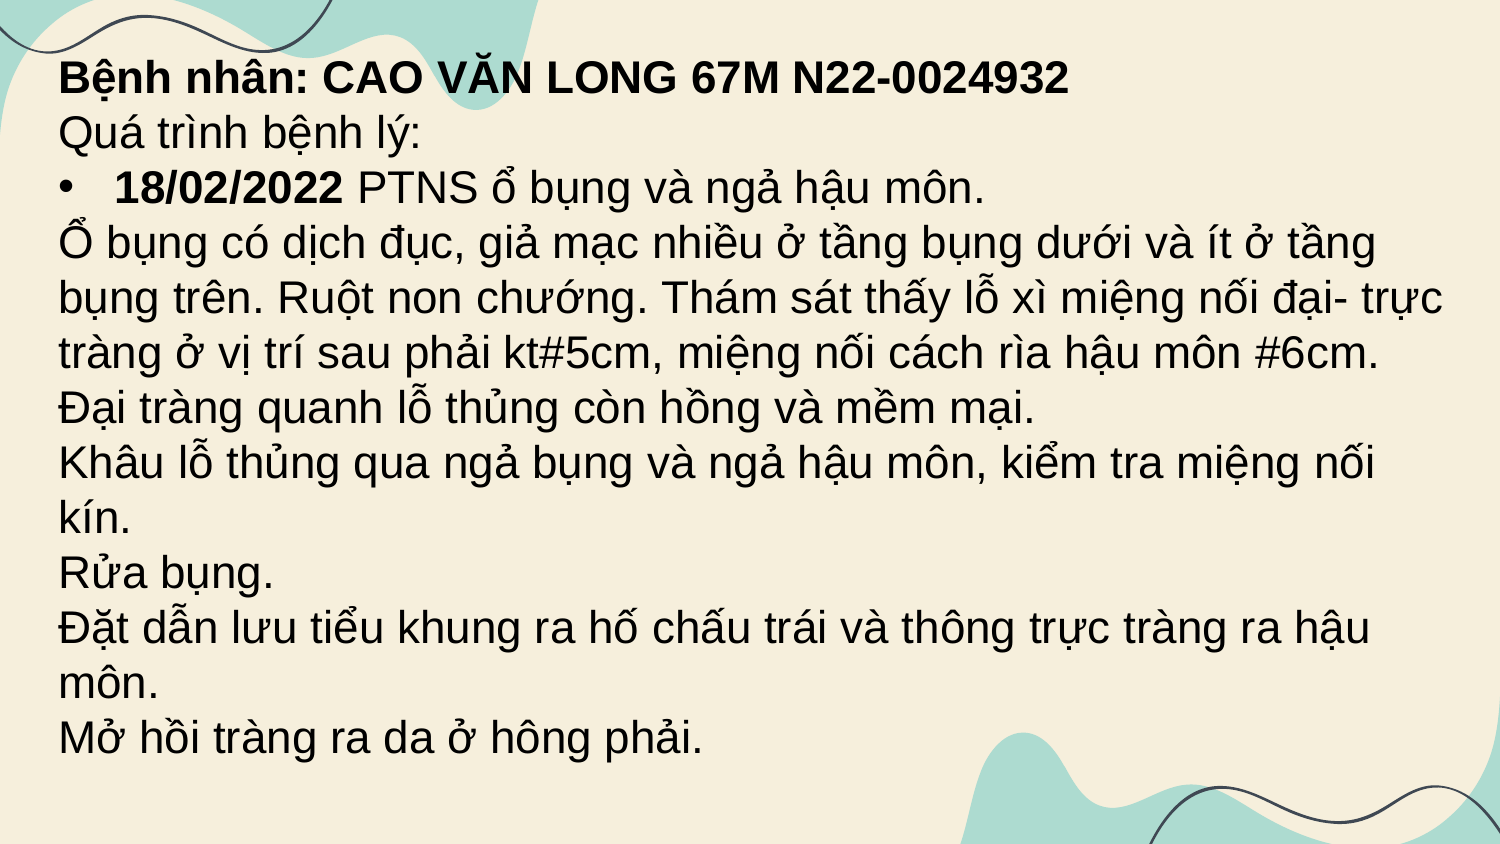

Bệnh nhân: CAO VĂN LONG 67M N22-0024932
Quá trình bệnh lý:
18/02/2022 PTNS ổ bụng và ngả hậu môn.
Ổ bụng có dịch đục, giả mạc nhiều ở tầng bụng dưới và ít ở tầng bụng trên. Ruột non chướng. Thám sát thấy lỗ xì miệng nối đại- trực tràng ở vị trí sau phải kt#5cm, miệng nối cách rìa hậu môn #6cm.
Đại tràng quanh lỗ thủng còn hồng và mềm mại.
Khâu lỗ thủng qua ngả bụng và ngả hậu môn, kiểm tra miệng nối kín.
Rửa bụng.
Đặt dẫn lưu tiểu khung ra hố chấu trái và thông trực tràng ra hậu môn.
Mở hồi tràng ra da ở hông phải.